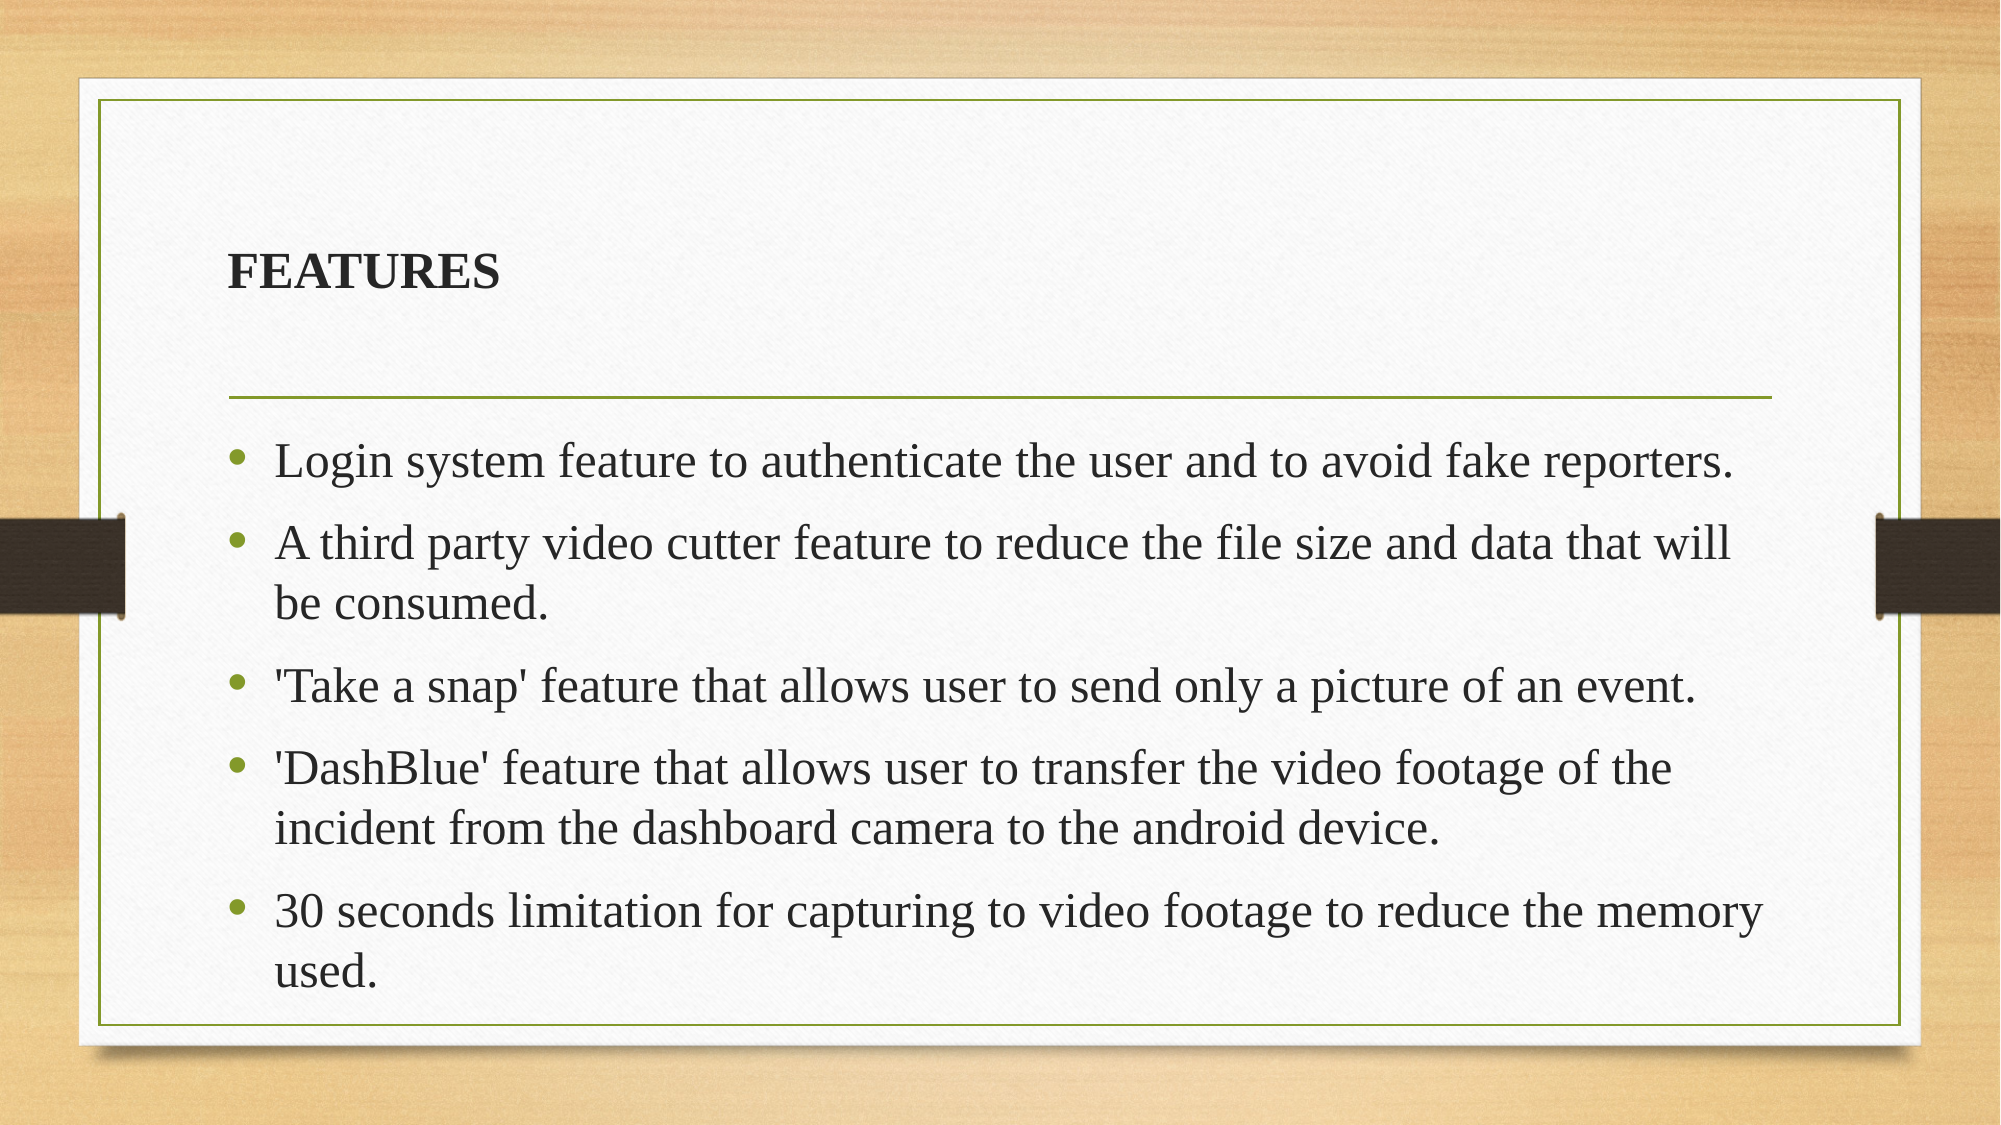

# FEATURES
Login system feature to authenticate the user and to avoid fake reporters.
A third party video cutter feature to reduce the file size and data that will be consumed.
'Take a snap' feature that allows user to send only a picture of an event.
'DashBlue' feature that allows user to transfer the video footage of the incident from the dashboard camera to the android device.
30 seconds limitation for capturing to video footage to reduce the memory used.